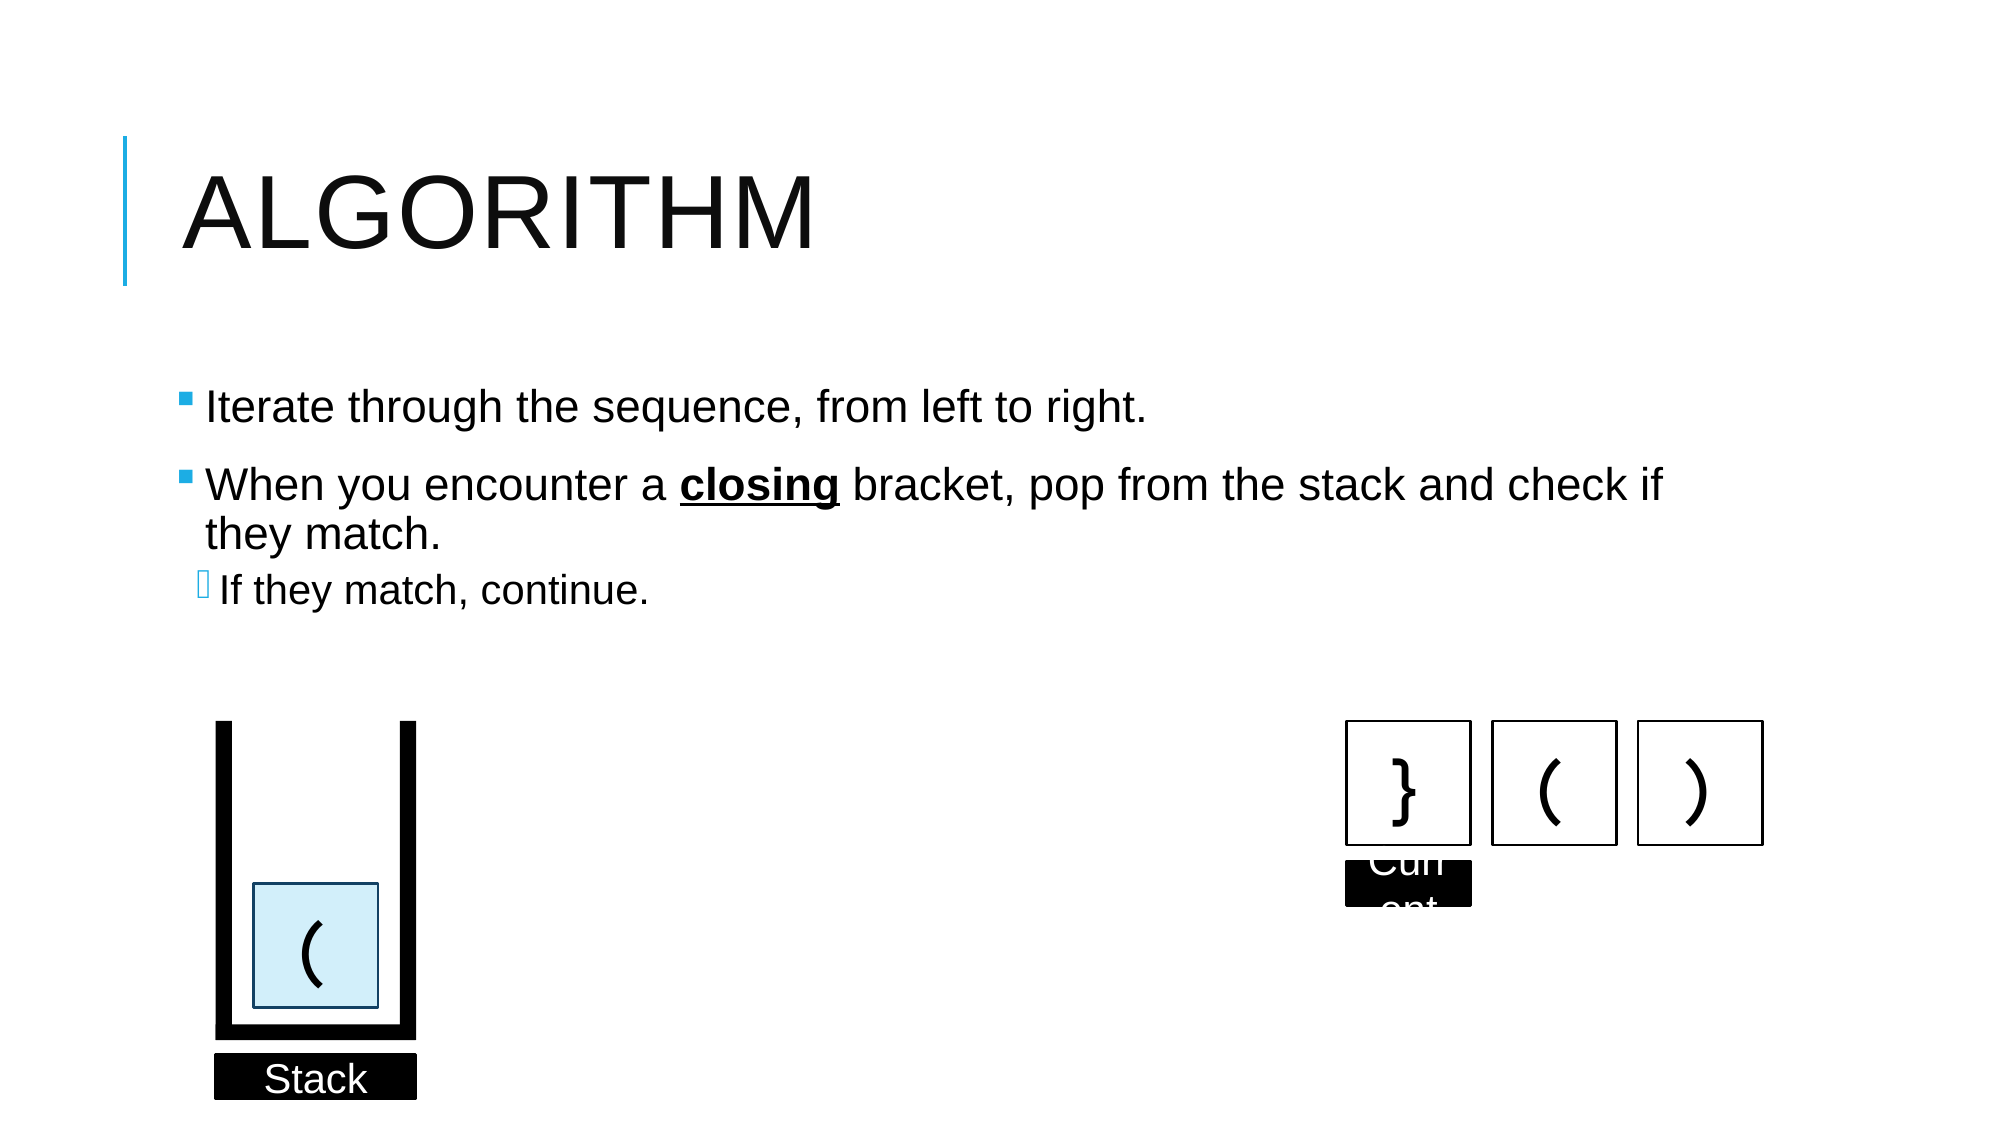

# Algorithm
Iterate through the sequence, from left to right.
When you encounter a closing bracket, pop from the stack and check if they match.
If they match, continue.

)
}
(
Current
(
Stack